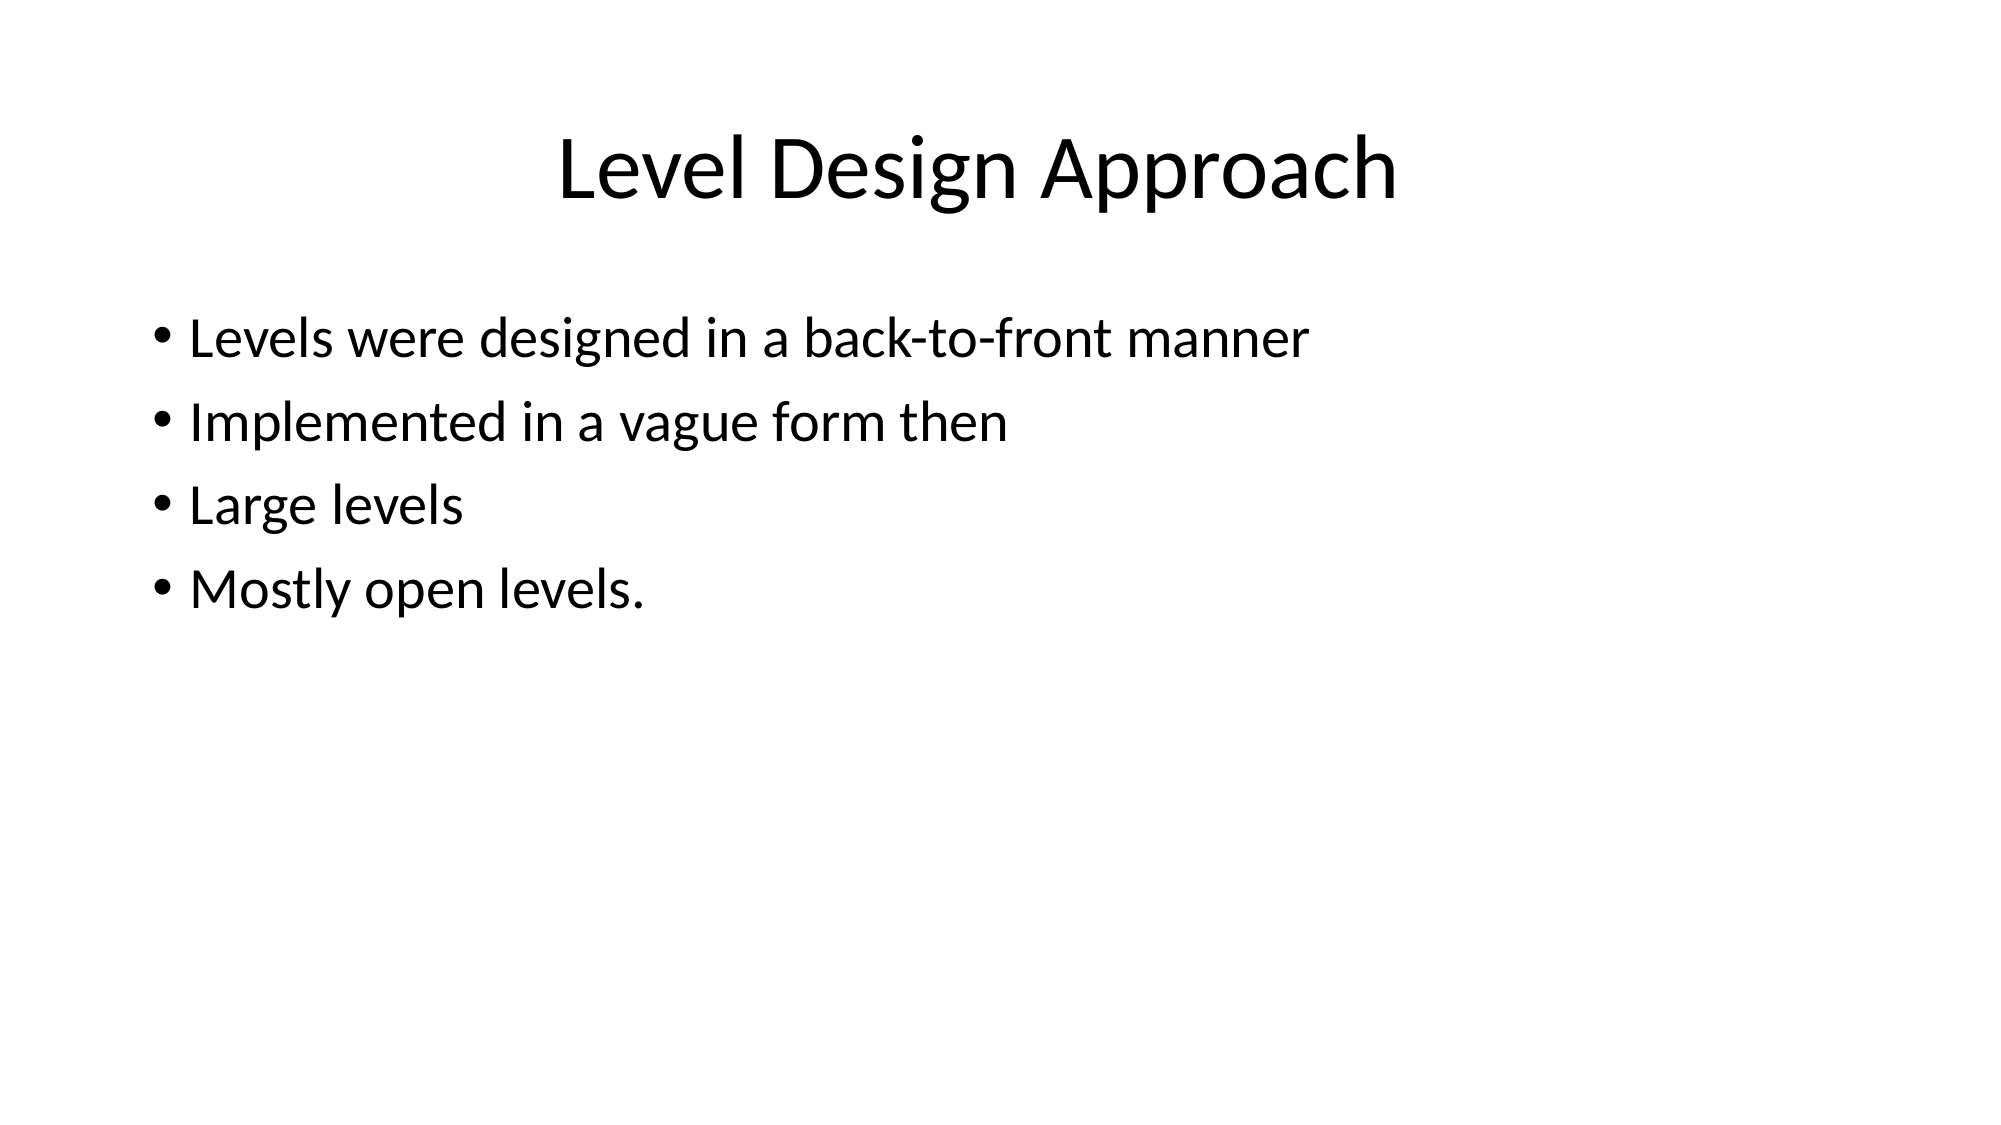

# Level Design Approach
Levels were designed in a back-to-front manner
Implemented in a vague form then
Large levels
Mostly open levels.